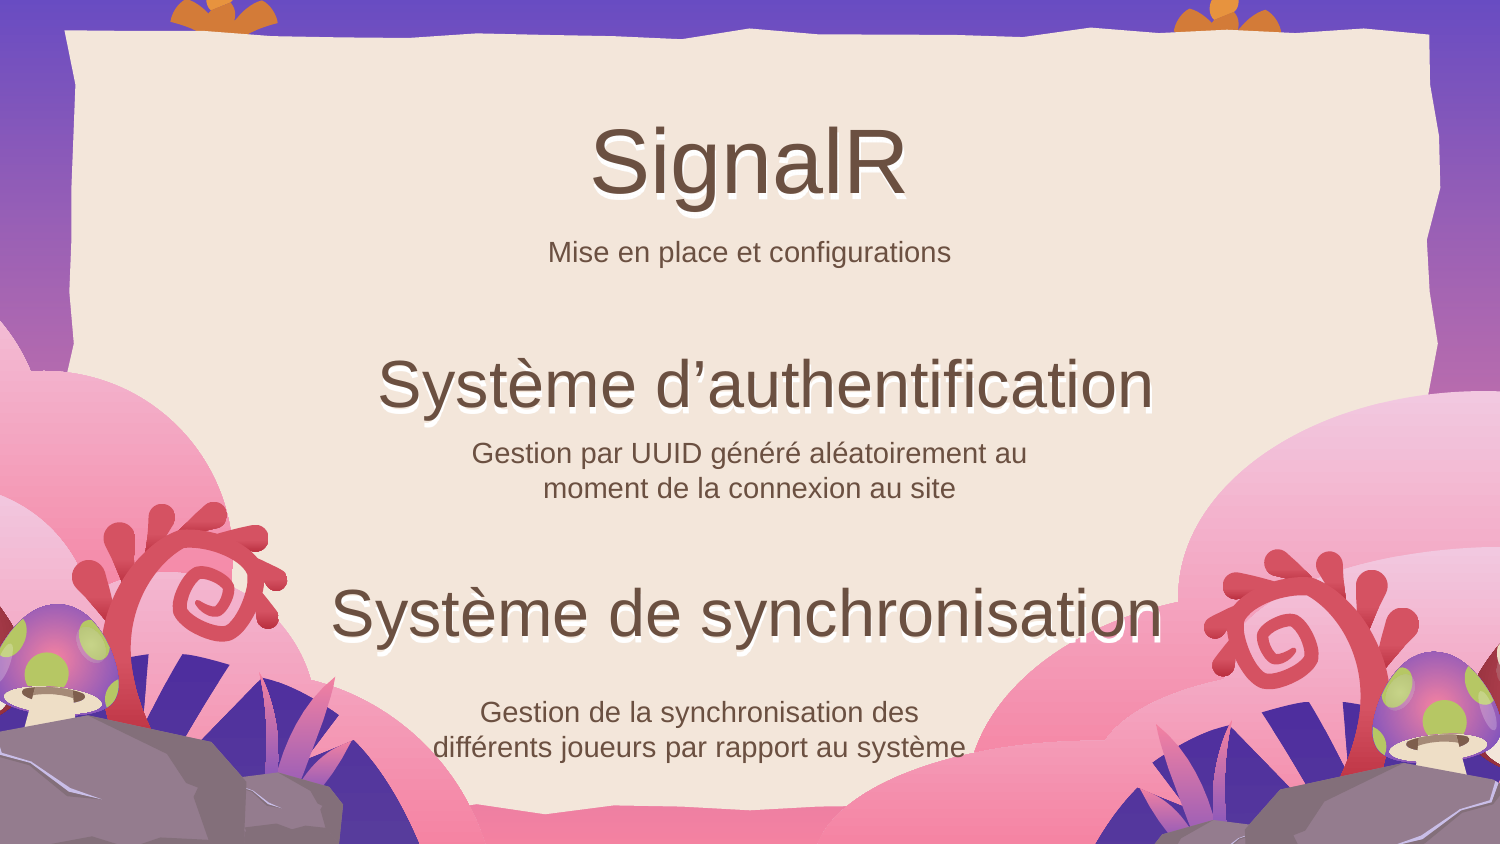

# SignalR
Mise en place et configurations
Système d’authentification
Gestion par UUID généré aléatoirement au moment de la connexion au site
Système de synchronisation
Gestion de la synchronisation des différents joueurs par rapport au système